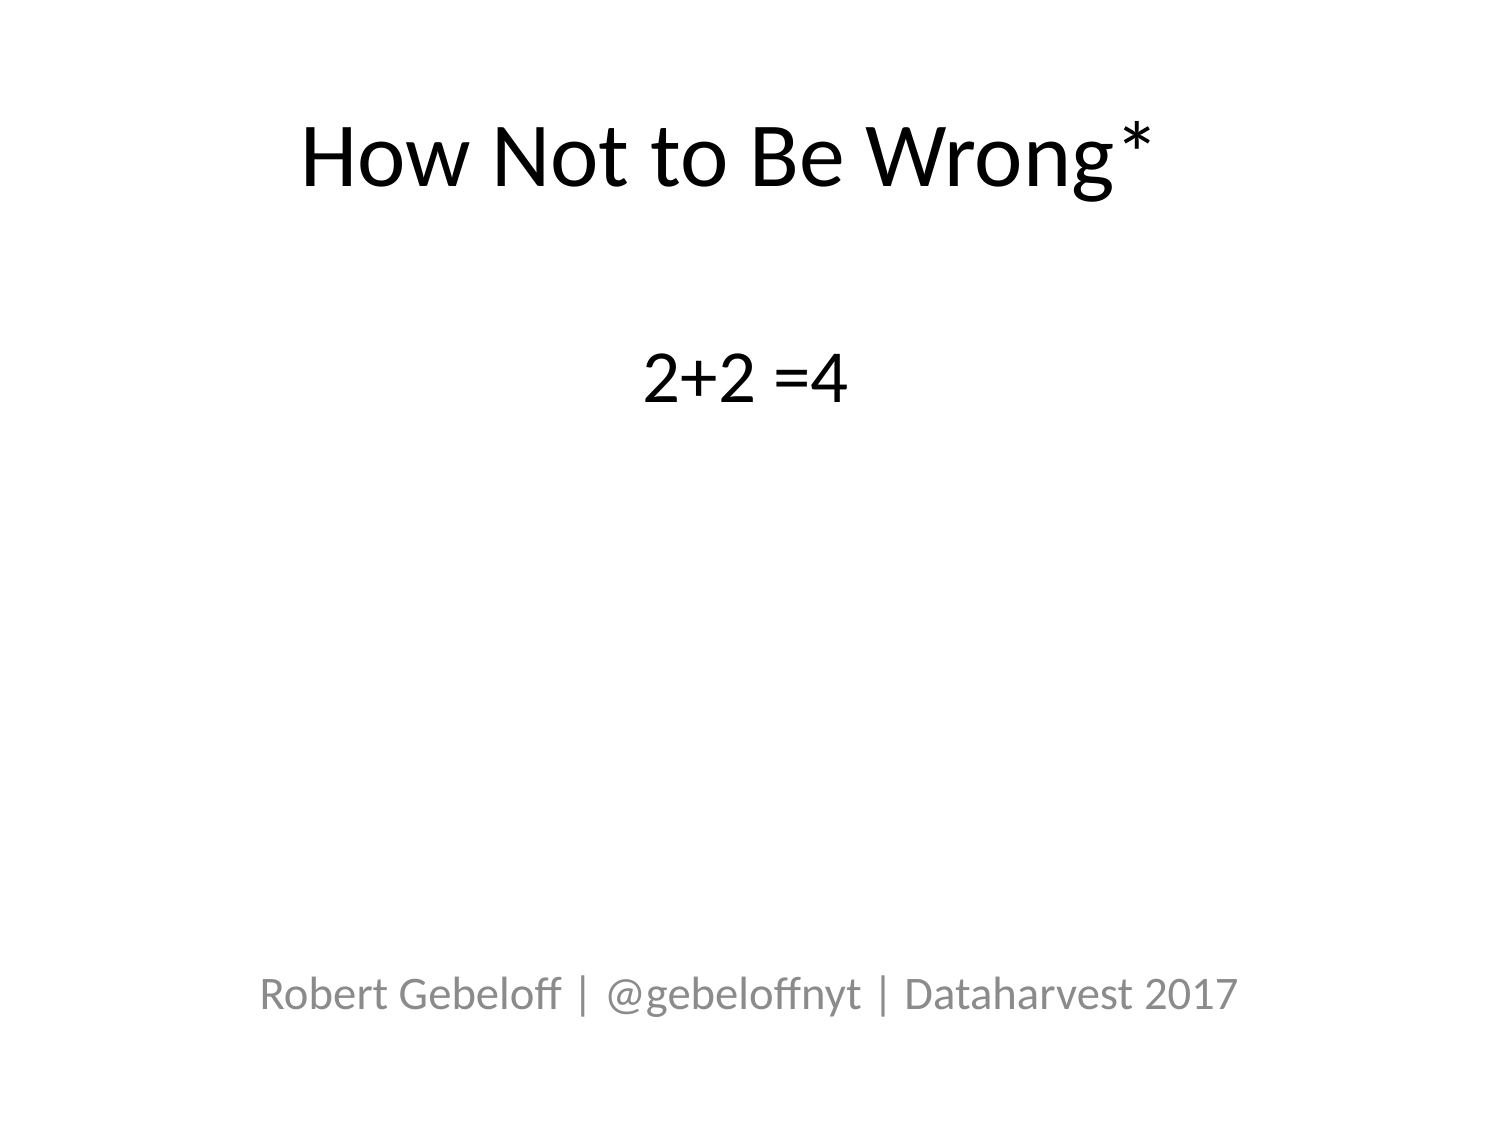

# How Not to Be Wrong*
2+2 =4
Robert Gebeloff | @gebeloffnyt | Dataharvest 2017